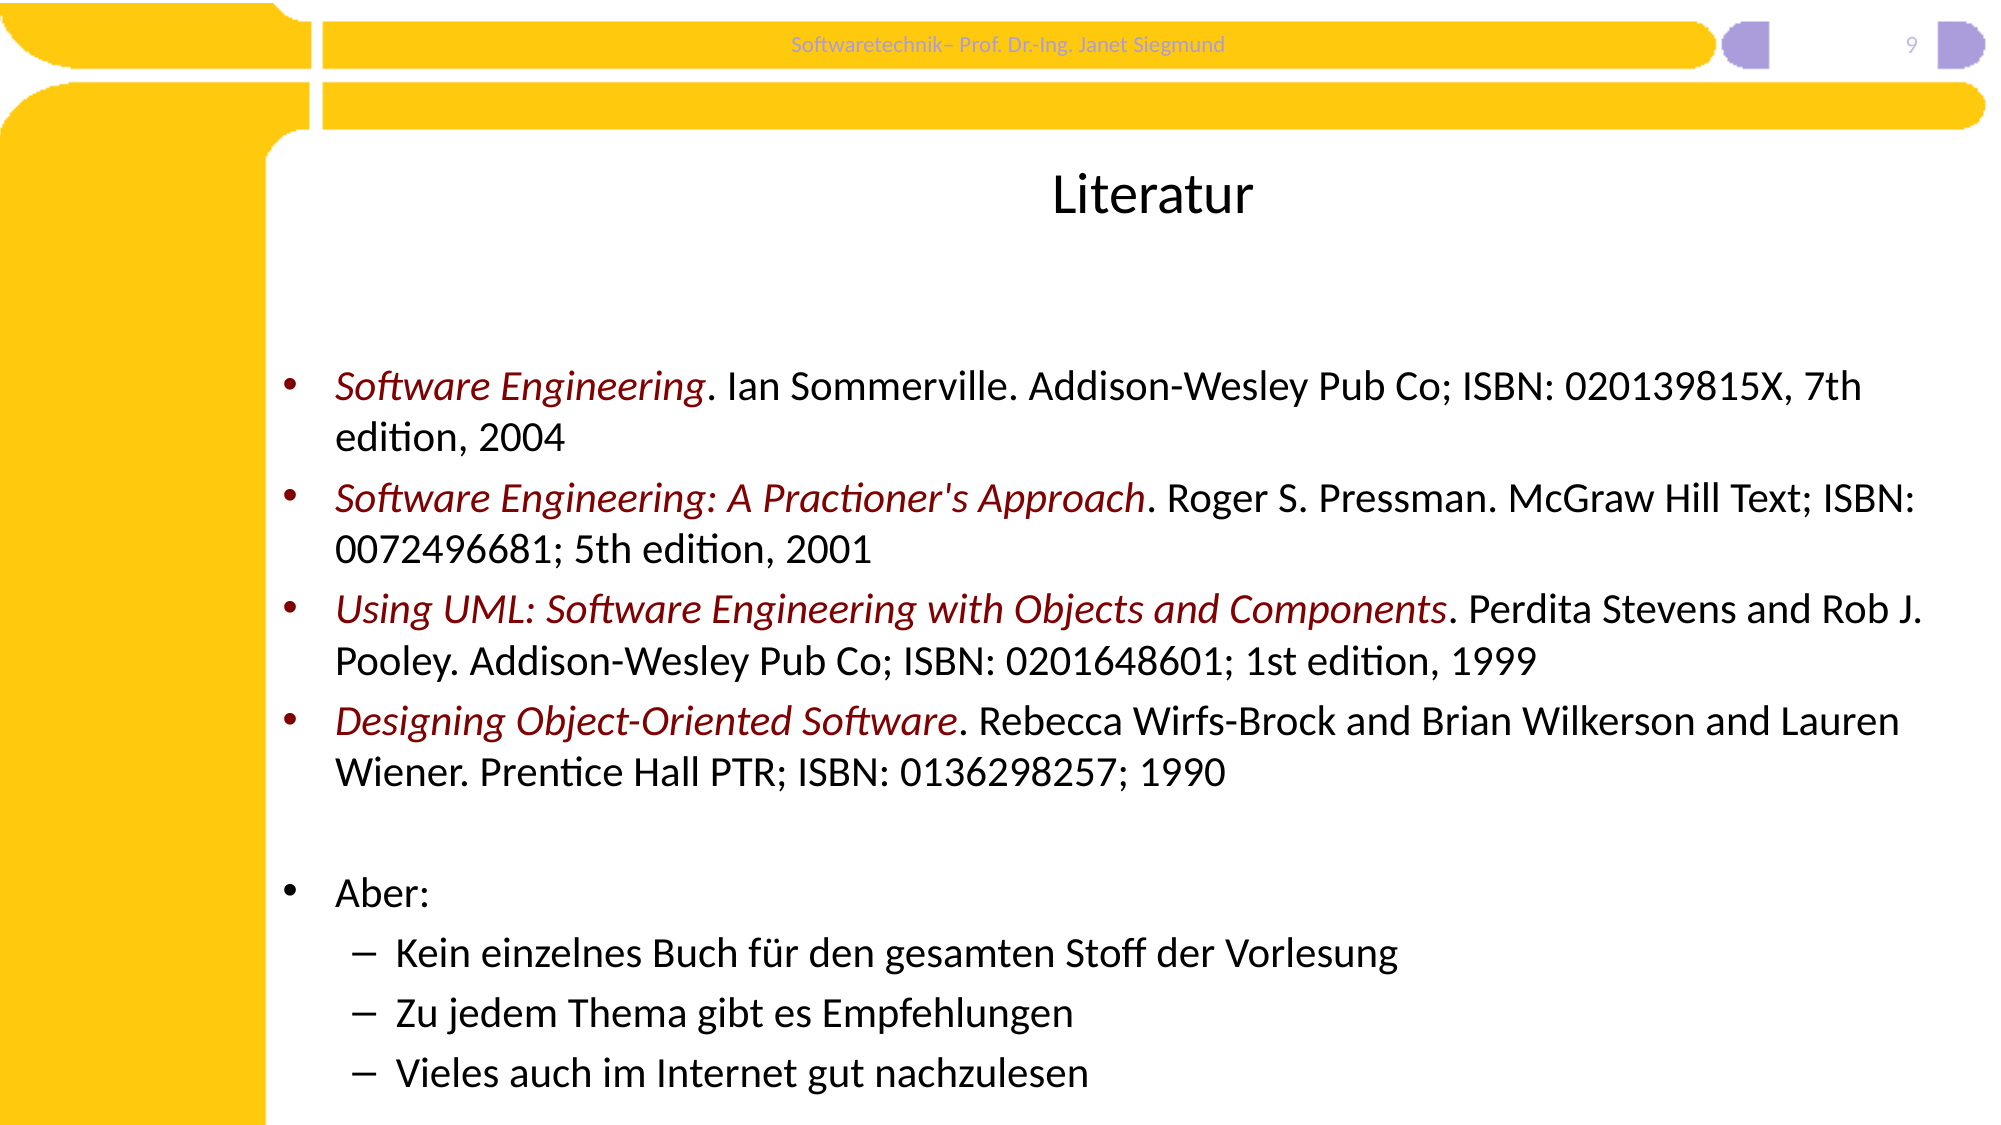

9
# Literatur
Software Engineering. Ian Sommerville. Addison-Wesley Pub Co; ISBN: 020139815X, 7th edition, 2004
Software Engineering: A Practioner's Approach. Roger S. Pressman. McGraw Hill Text; ISBN: 0072496681; 5th edition, 2001
Using UML: Software Engineering with Objects and Components. Perdita Stevens and Rob J. Pooley. Addison-Wesley Pub Co; ISBN: 0201648601; 1st edition, 1999
Designing Object-Oriented Software. Rebecca Wirfs-Brock and Brian Wilkerson and Lauren Wiener. Prentice Hall PTR; ISBN: 0136298257; 1990

Aber:
Kein einzelnes Buch für den gesamten Stoff der Vorlesung
Zu jedem Thema gibt es Empfehlungen
Vieles auch im Internet gut nachzulesen